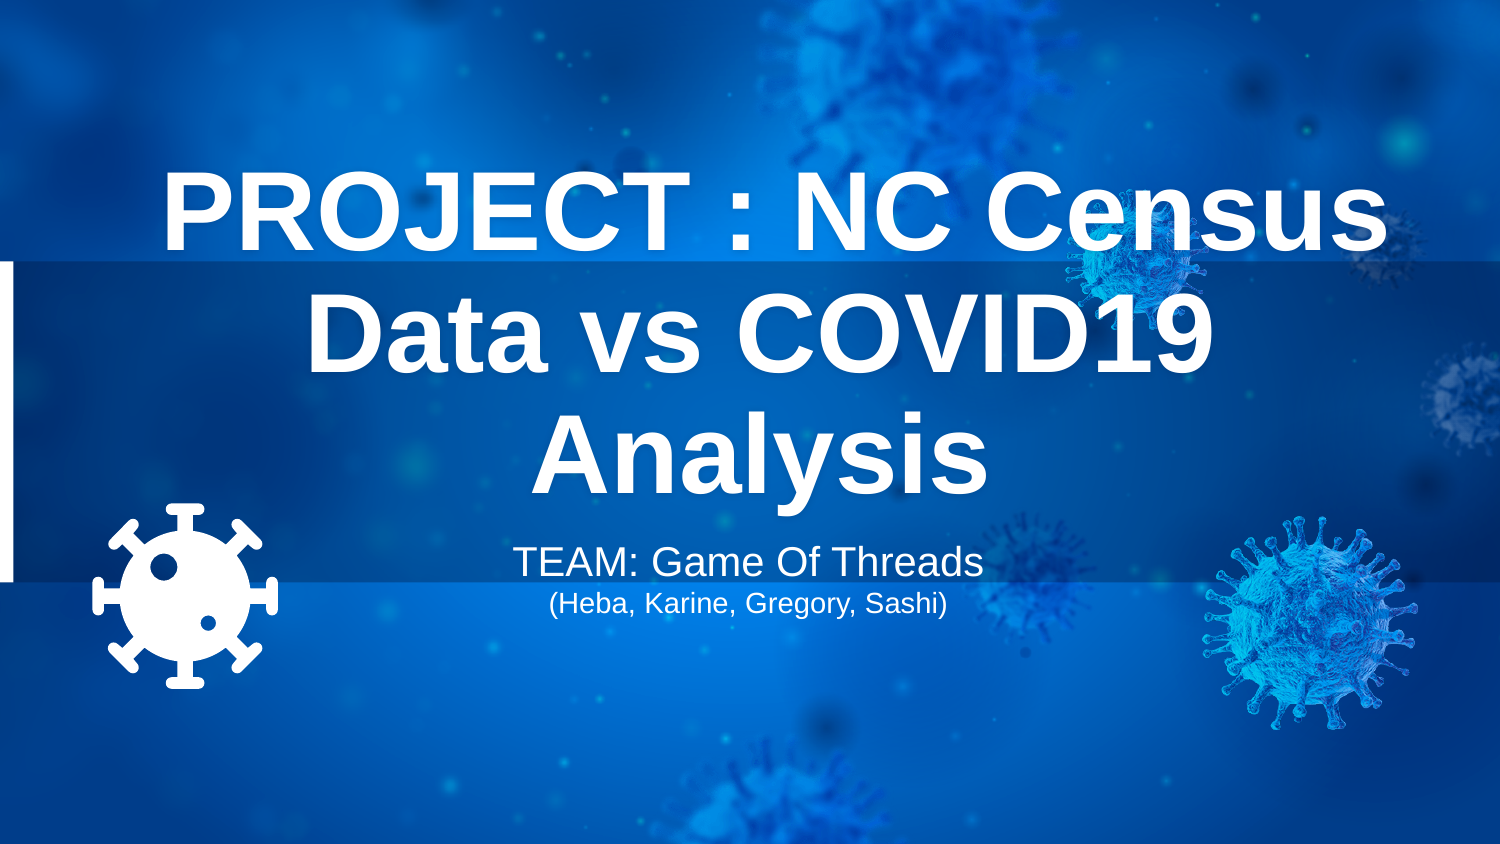

# PROJECT : NC Census Data vs COVID19 Analysis

TEAM: Game Of Threads
(Heba, Karine, Gregory, Sashi)